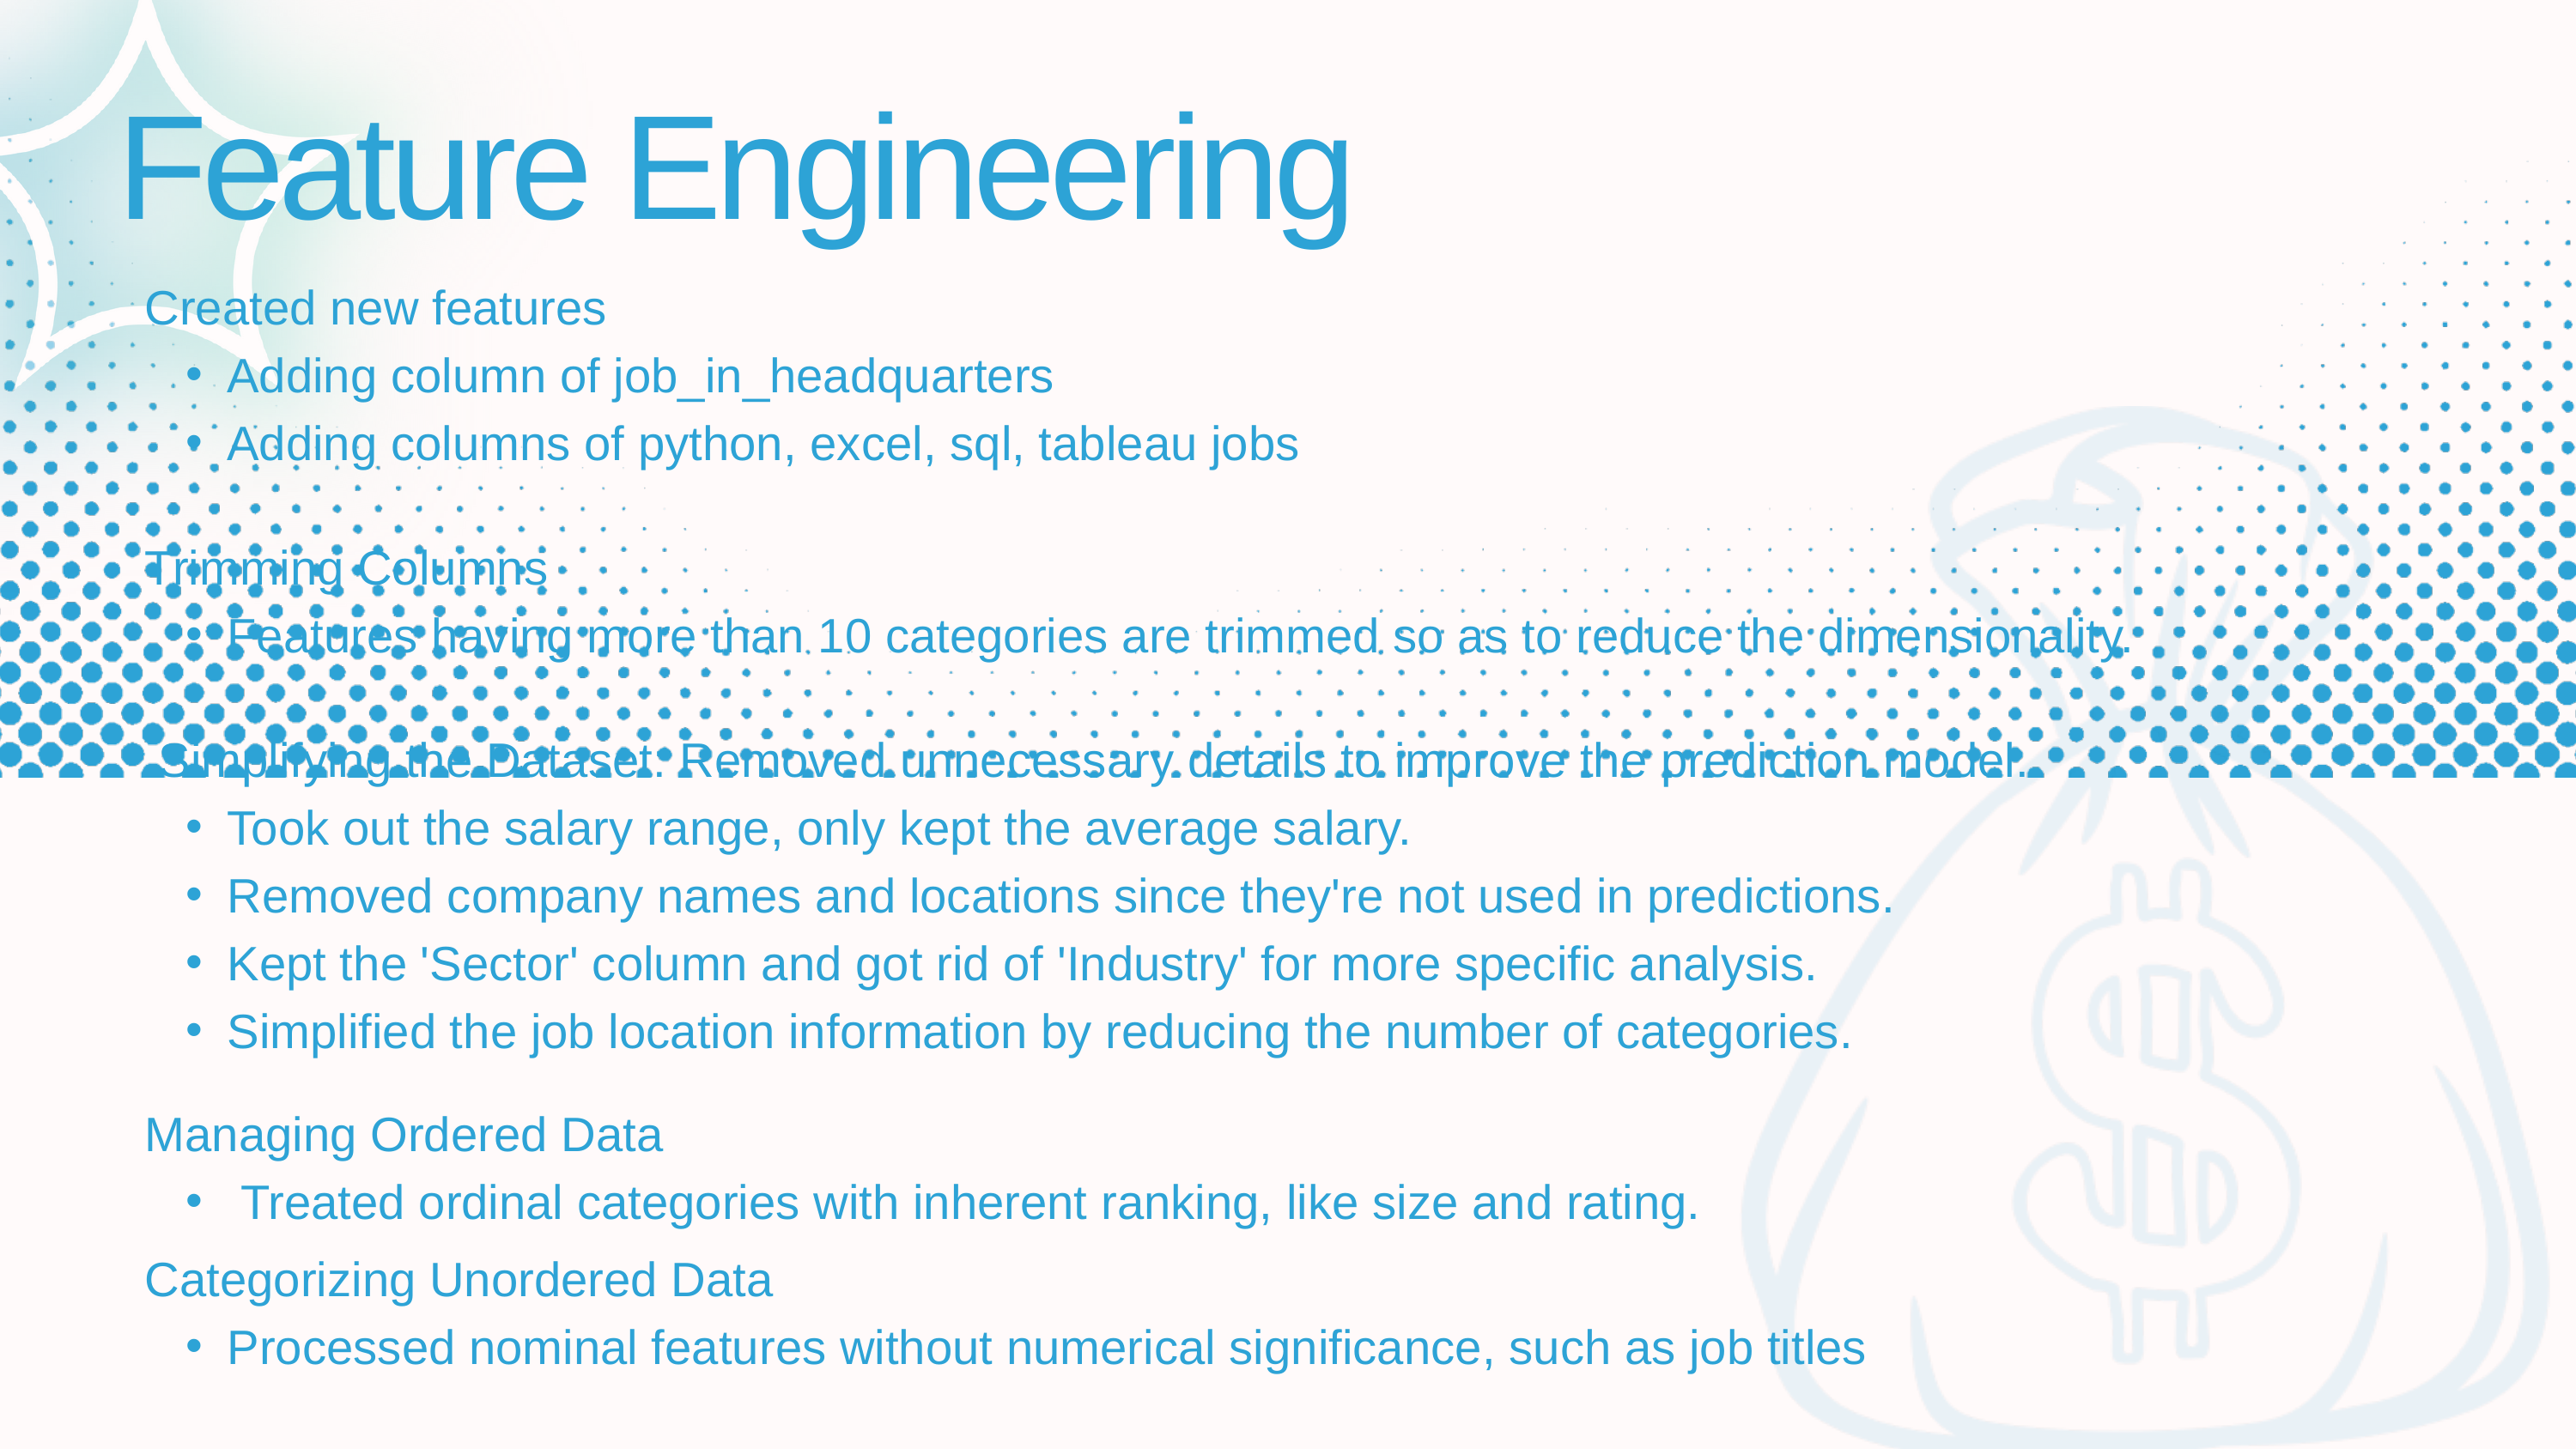

Feature Engineering
Created new features
Adding column of job_in_headquarters
Adding columns of python, excel, sql, tableau jobs

Trimming Columns
Features having more than 10 categories are trimmed so as to reduce the dimensionality.

 Simplifying the Dataset: Removed unnecessary details to improve the prediction model.
Took out the salary range, only kept the average salary.
Removed company names and locations since they're not used in predictions.
Kept the 'Sector' column and got rid of 'Industry' for more specific analysis.
Simplified the job location information by reducing the number of categories.

Managing Ordered Data
 Treated ordinal categories with inherent ranking, like size and rating.
Categorizing Unordered Data
Processed nominal features without numerical significance, such as job titles